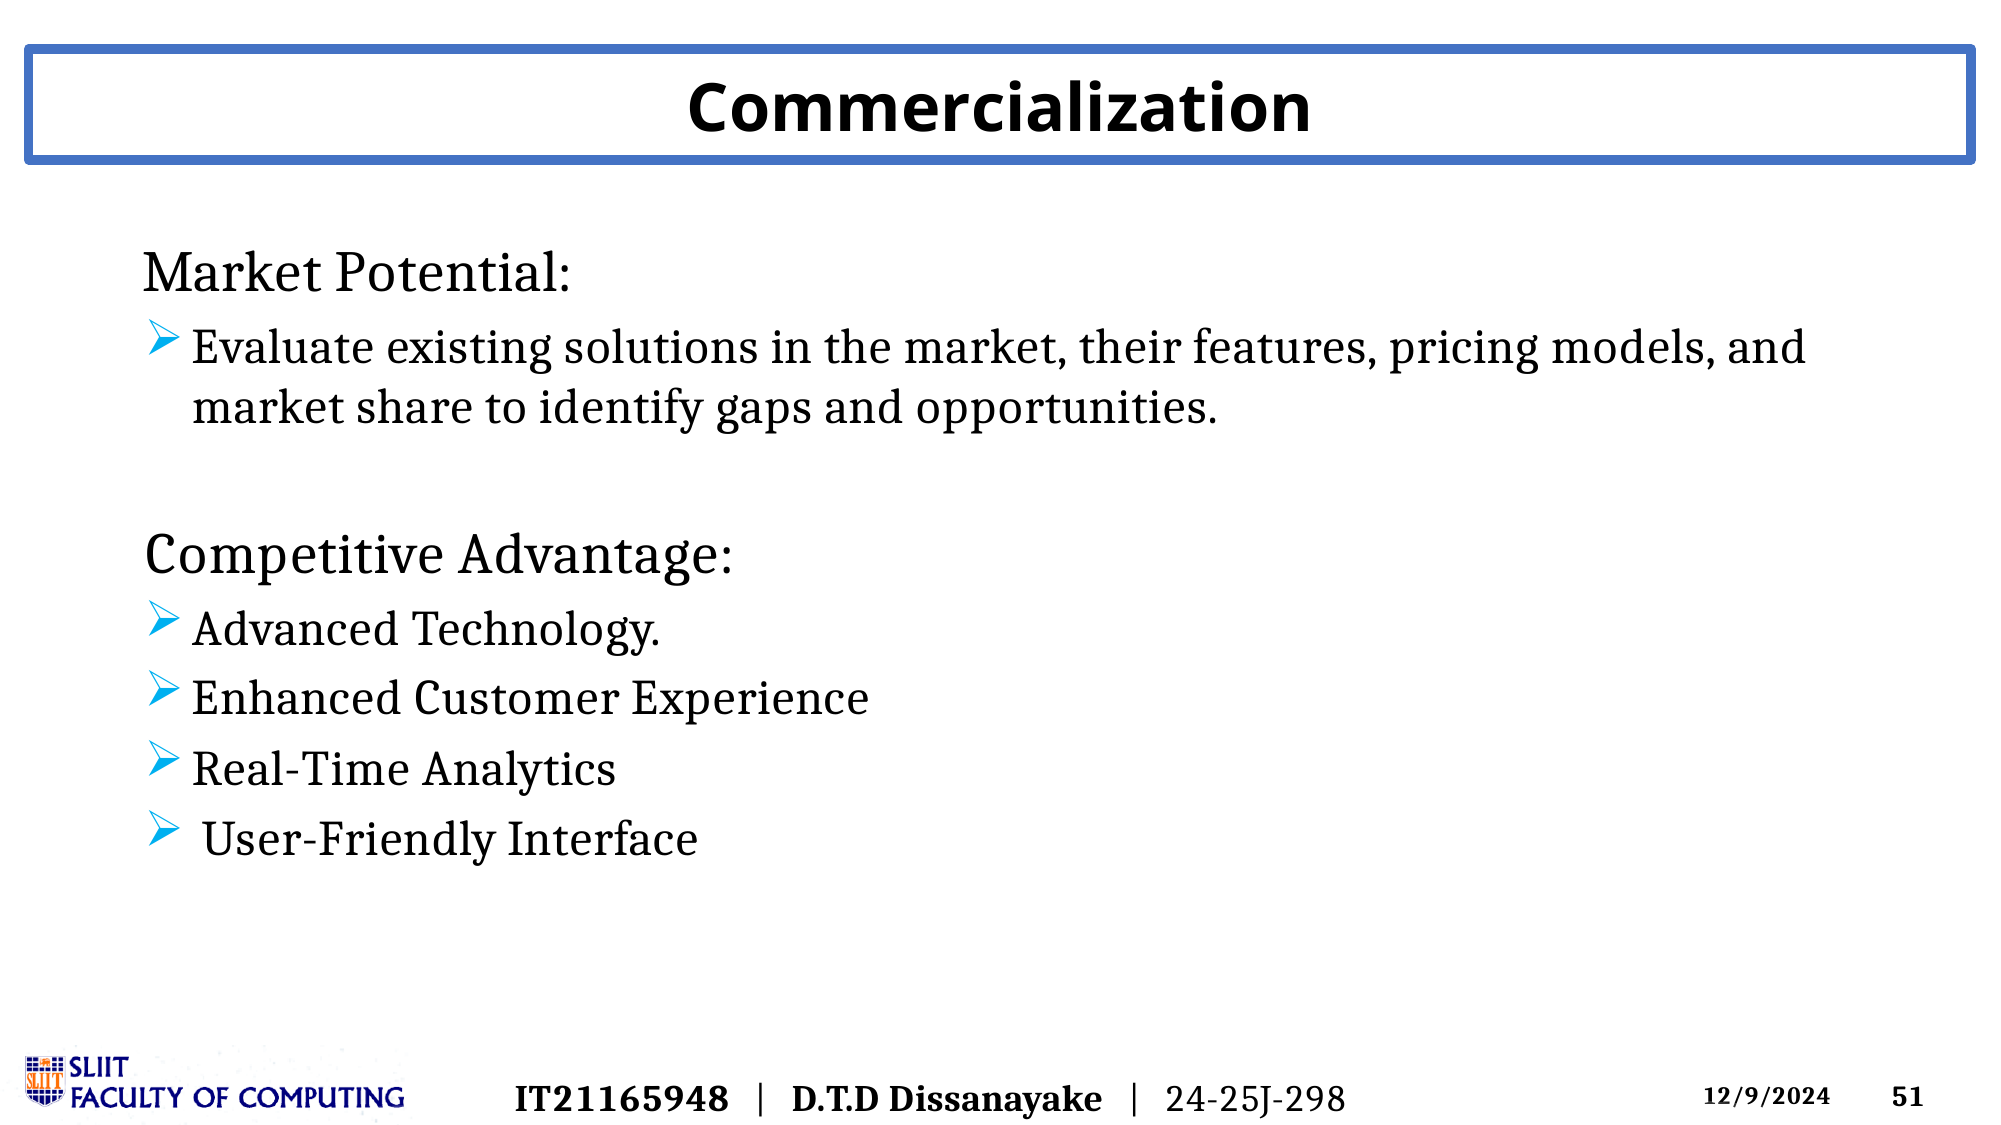

Commercialization
Market Potential:
Evaluate existing solutions in the market, their features, pricing models, and market share to identify gaps and opportunities.

Competitive Advantage:
Advanced Technology.
Enhanced Customer Experience
Real-Time Analytics
 User-Friendly Interface
IT21165948   |   D.T.D Dissanayake   |   24-25J-298